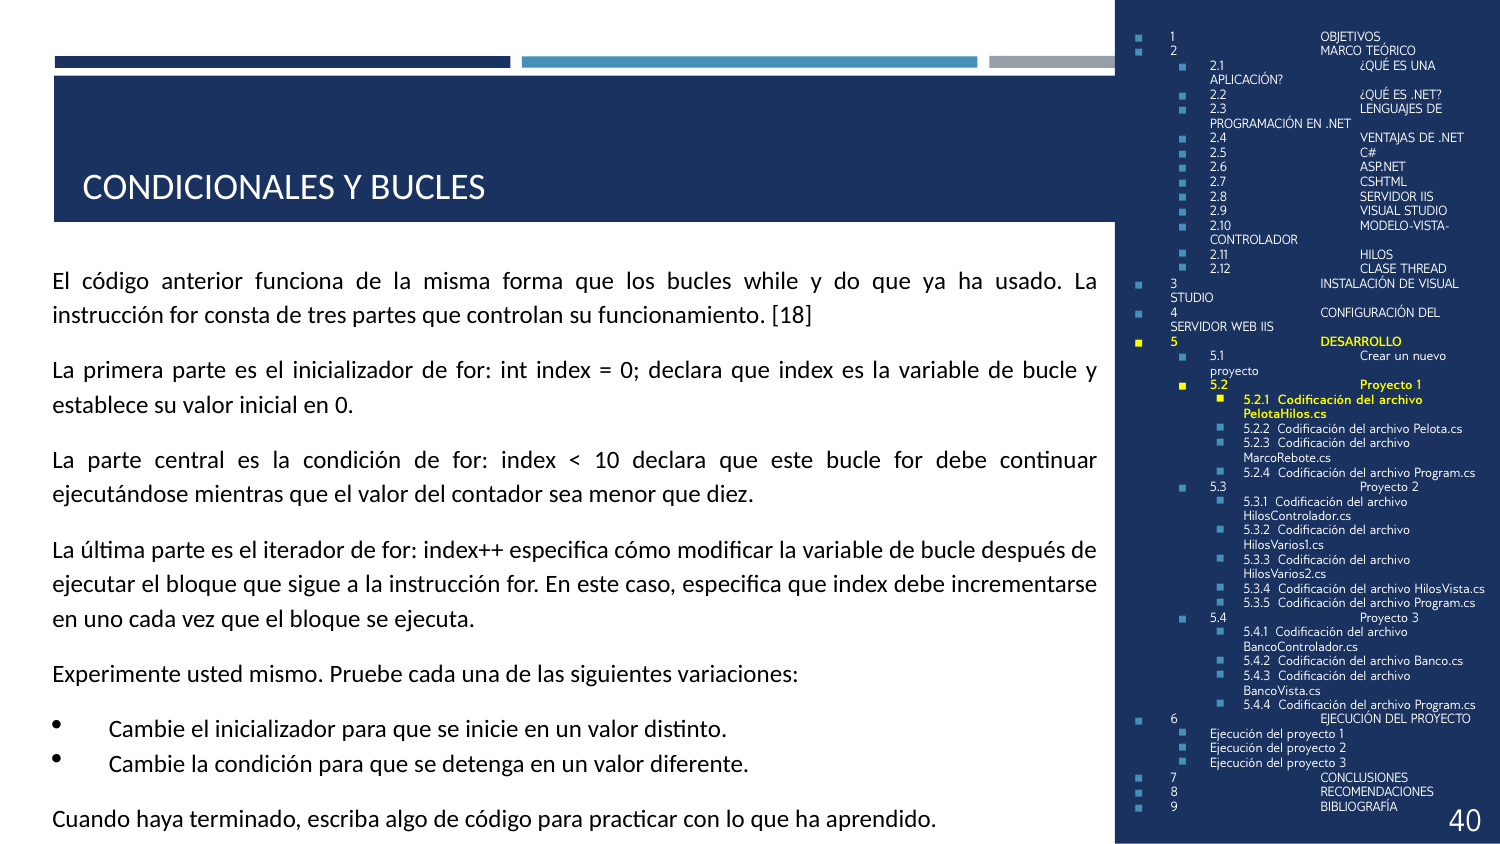

1	OBJETIVOS
2	MARCO TEÓRICO
2.1	¿QUÉ ES UNA APLICACIÓN?
2.2	¿QUÉ ES .NET?
2.3	LENGUAJES DE PROGRAMACIÓN EN .NET
2.4	VENTAJAS DE .NET
2.5	C#
2.6	ASP.NET
2.7	CSHTML
2.8	SERVIDOR IIS
2.9	VISUAL STUDIO
2.10	MODELO-VISTA-CONTROLADOR
2.11	HILOS
2.12	CLASE THREAD
3	INSTALACIÓN DE VISUAL STUDIO
4	CONFIGURACIÓN DEL SERVIDOR WEB IIS
5	DESARROLLO
5.1	Crear un nuevo proyecto
5.2	Proyecto 1
5.2.1  Codificación del archivo PelotaHilos.cs
5.2.2  Codificación del archivo Pelota.cs
5.2.3  Codificación del archivo MarcoRebote.cs
5.2.4  Codificación del archivo Program.cs
5.3	Proyecto 2
5.3.1  Codificación del archivo HilosControlador.cs
5.3.2  Codificación del archivo HilosVarios1.cs
5.3.3  Codificación del archivo HilosVarios2.cs
5.3.4  Codificación del archivo HilosVista.cs
5.3.5  Codificación del archivo Program.cs
5.4	Proyecto 3
5.4.1  Codificación del archivo BancoControlador.cs
5.4.2  Codificación del archivo Banco.cs
5.4.3  Codificación del archivo BancoVista.cs
5.4.4  Codificación del archivo Program.cs
6	EJECUCIÓN DEL PROYECTO
Ejecución del proyecto 1
Ejecución del proyecto 2
Ejecución del proyecto 3
7	CONCLUSIONES
8	RECOMENDACIONES
9	BIBLIOGRAFÍA
# CONDICIONALES Y BUCLES
El código anterior funciona de la misma forma que los bucles while y do que ya ha usado. La instrucción for consta de tres partes que controlan su funcionamiento. [18]
La primera parte es el inicializador de for: int index = 0; declara que index es la variable de bucle y establece su valor inicial en 0.
La parte central es la condición de for: index < 10 declara que este bucle for debe continuar ejecutándose mientras que el valor del contador sea menor que diez.
La última parte es el iterador de for: index++ especifica cómo modificar la variable de bucle después de ejecutar el bloque que sigue a la instrucción for. En este caso, especifica que index debe incrementarse en uno cada vez que el bloque se ejecuta.
Experimente usted mismo. Pruebe cada una de las siguientes variaciones:
Cambie el inicializador para que se inicie en un valor distinto.
Cambie la condición para que se detenga en un valor diferente.
Cuando haya terminado, escriba algo de código para practicar con lo que ha aprendido.

40